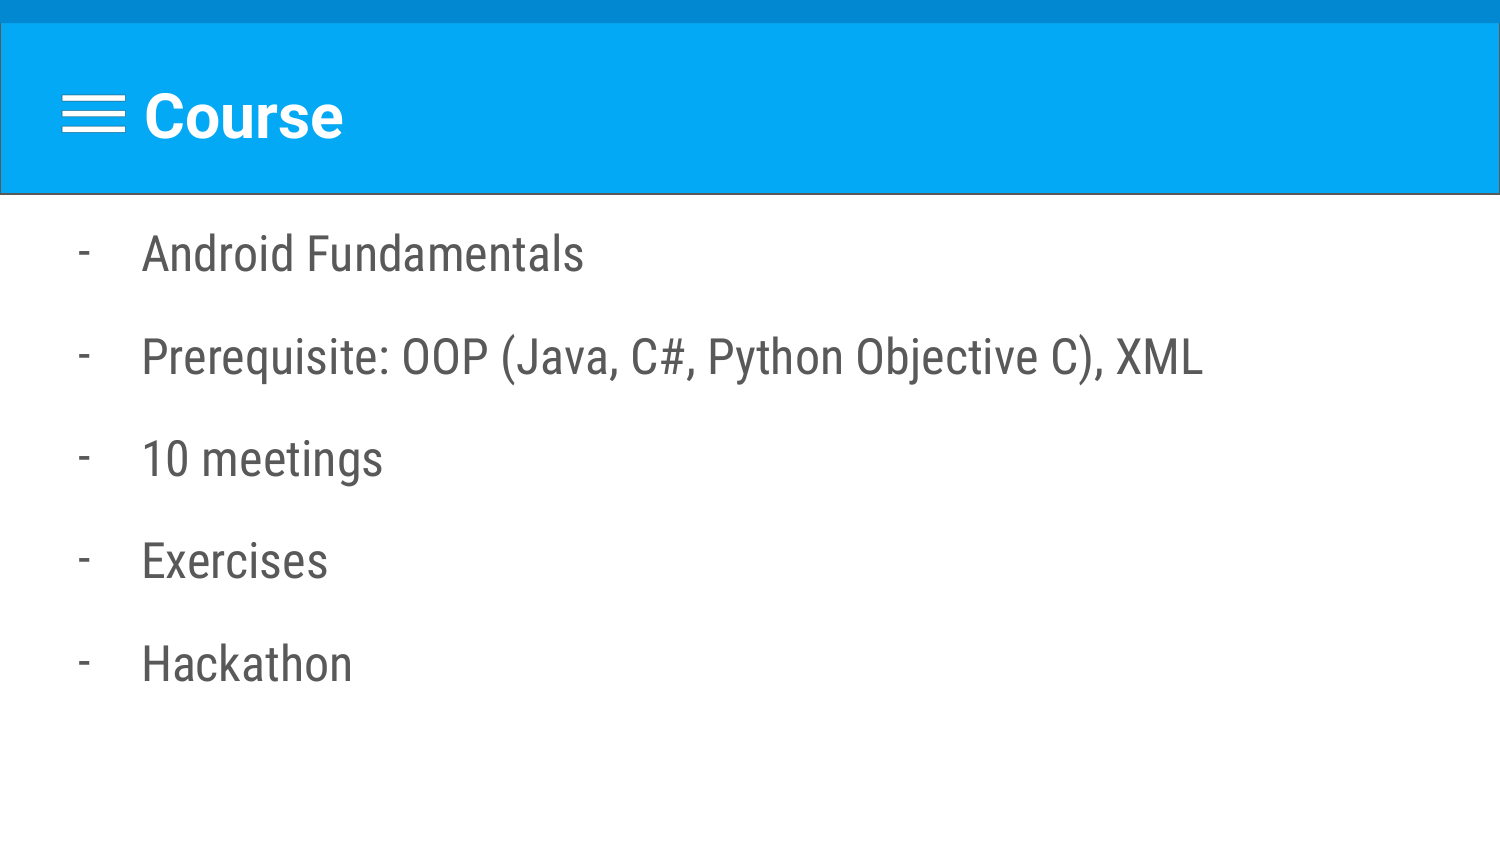

# Course
Android Fundamentals
Prerequisite: OOP (Java, C#, Python Objective C), XML
10 meetings
Exercises
Hackathon